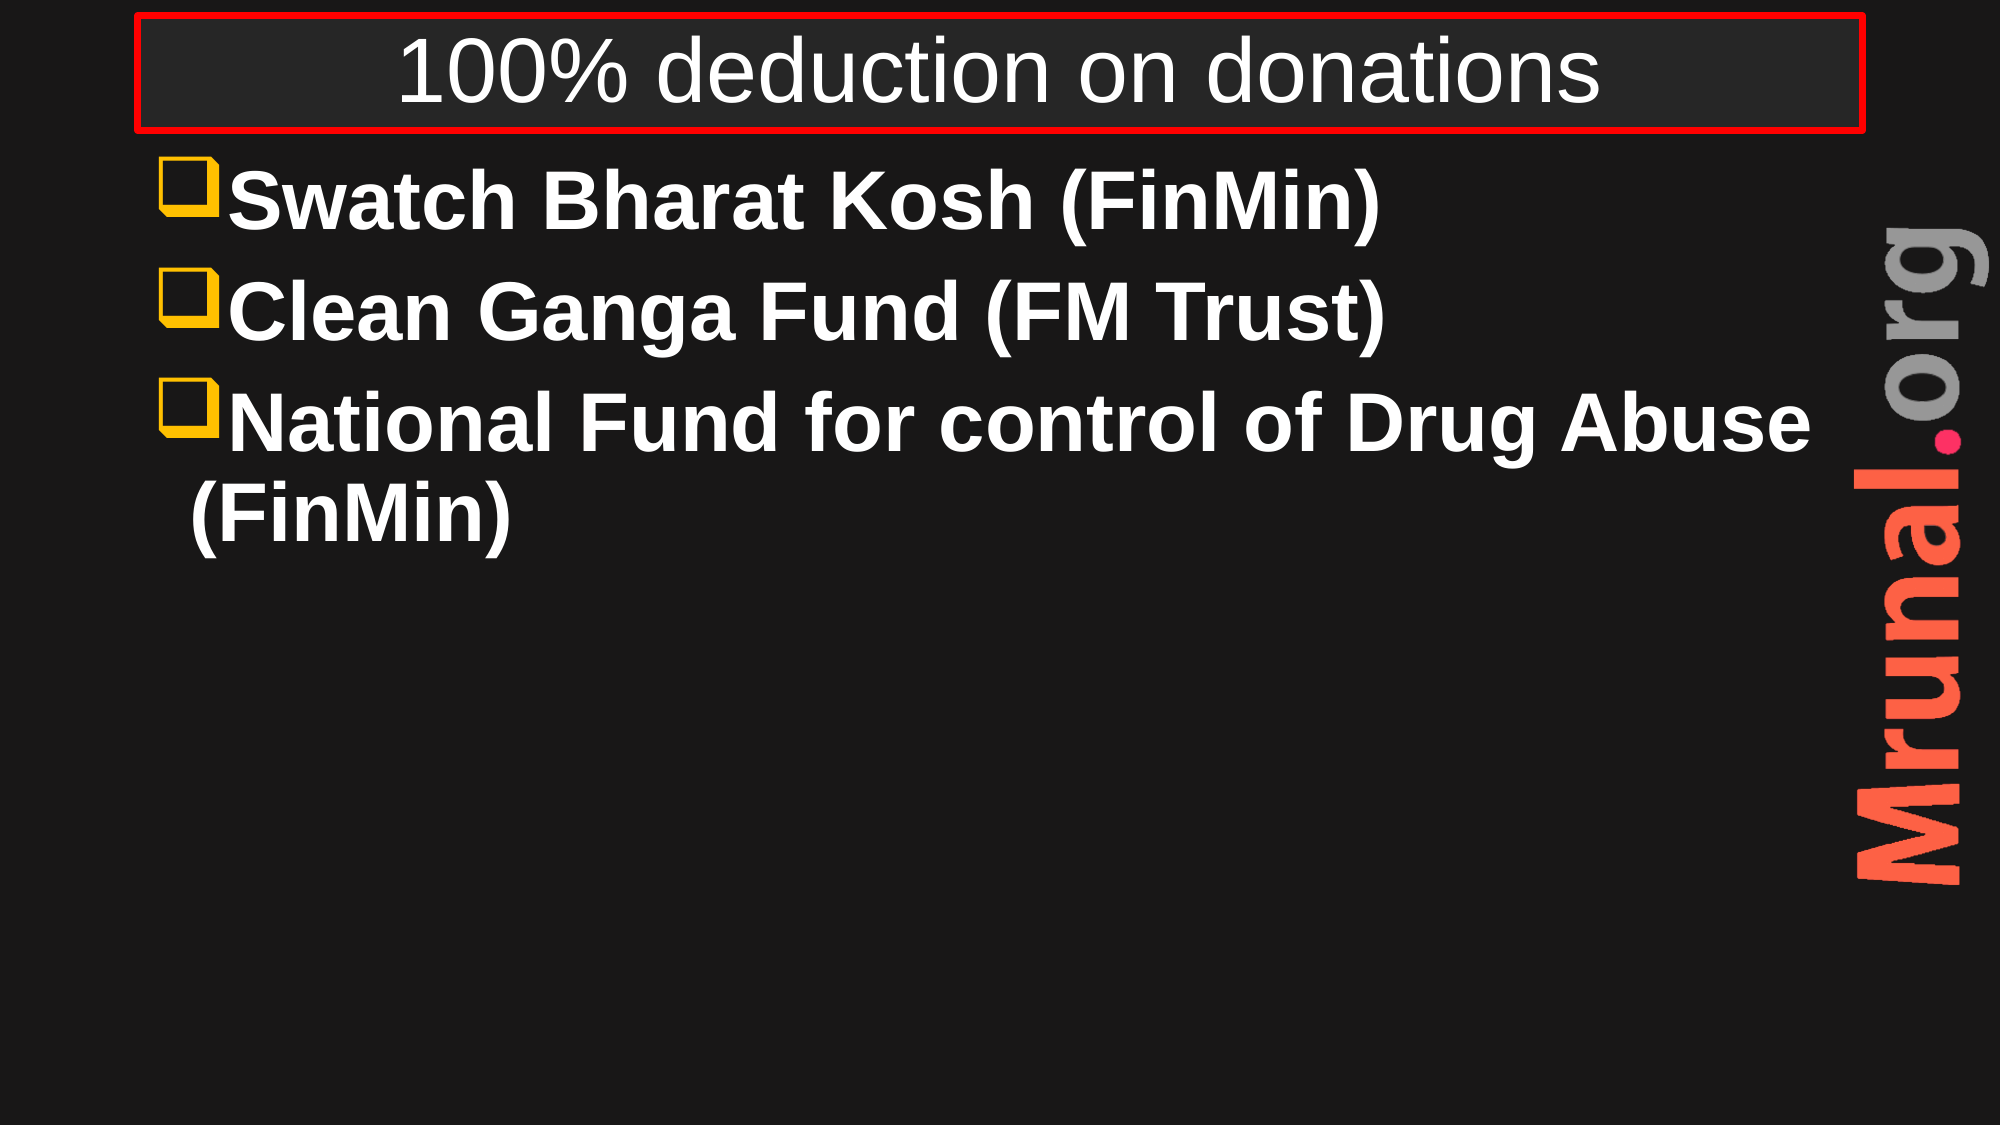

# 100% deduction on donations
Swatch Bharat Kosh (FinMin)
Clean Ganga Fund (FM Trust)
National Fund for control of Drug Abuse (FinMin)